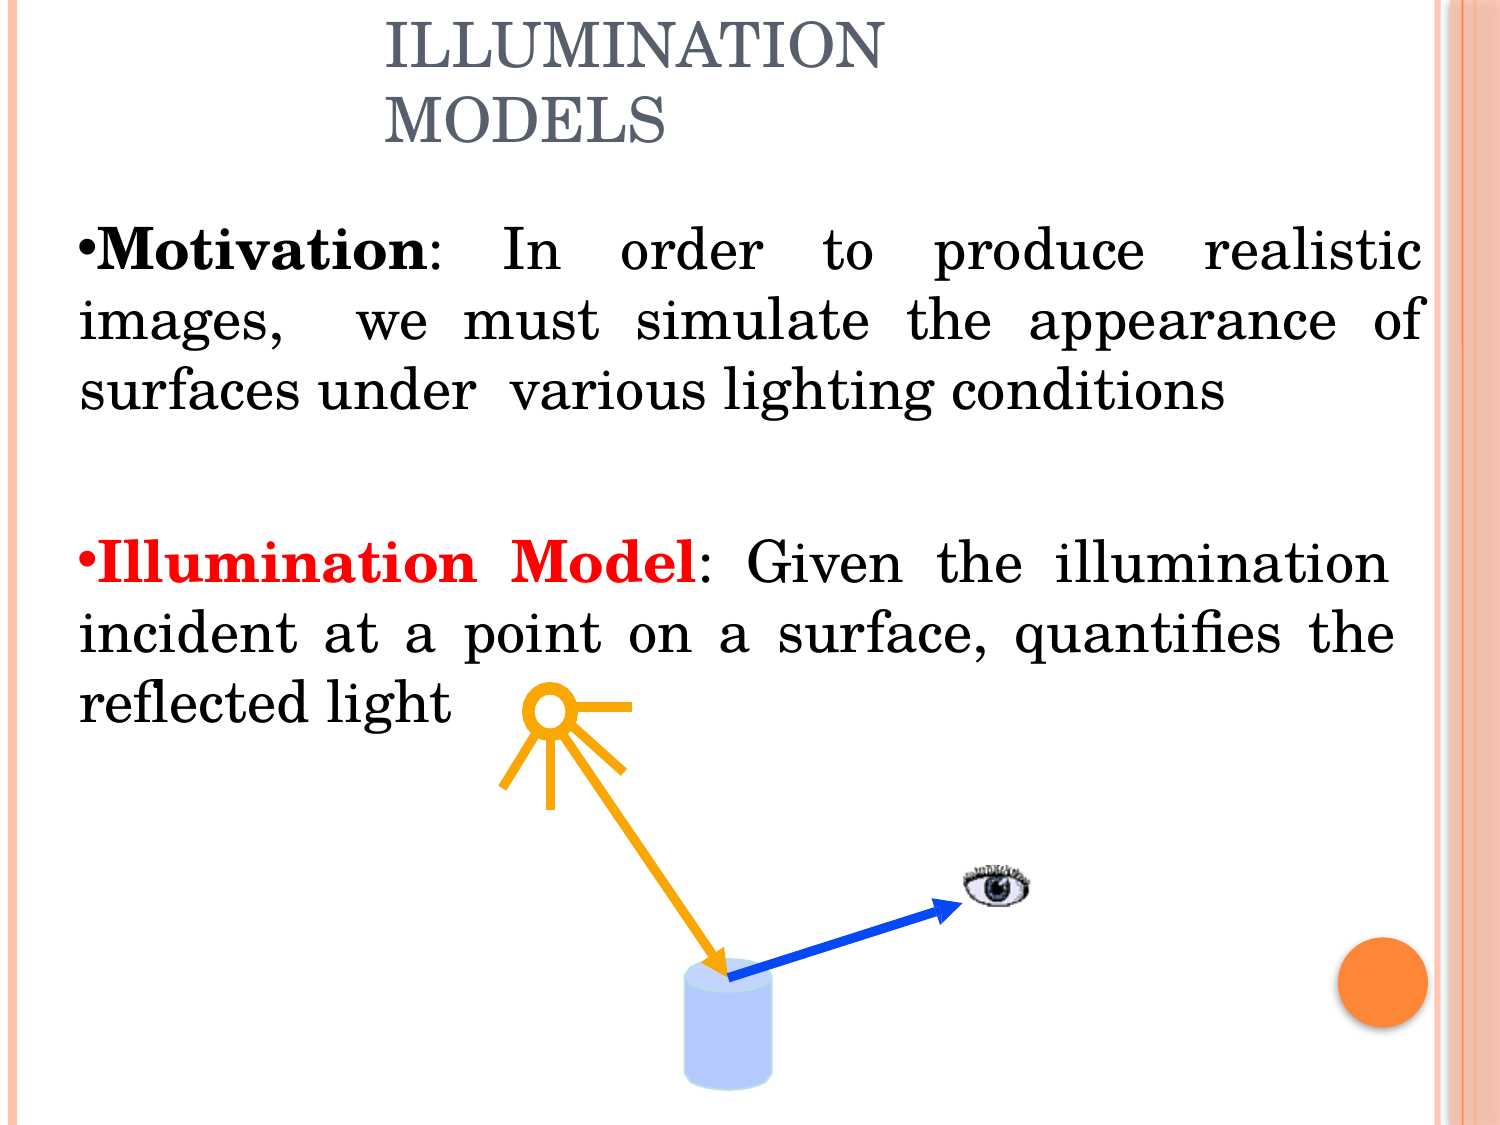

# Illumination Models
Motivation: In order to produce realistic images,  we must simulate the appearance of surfaces under  various lighting conditions

Illumination Model: Given the illumination  incident at a point on a surface, quantifies the  reflected light